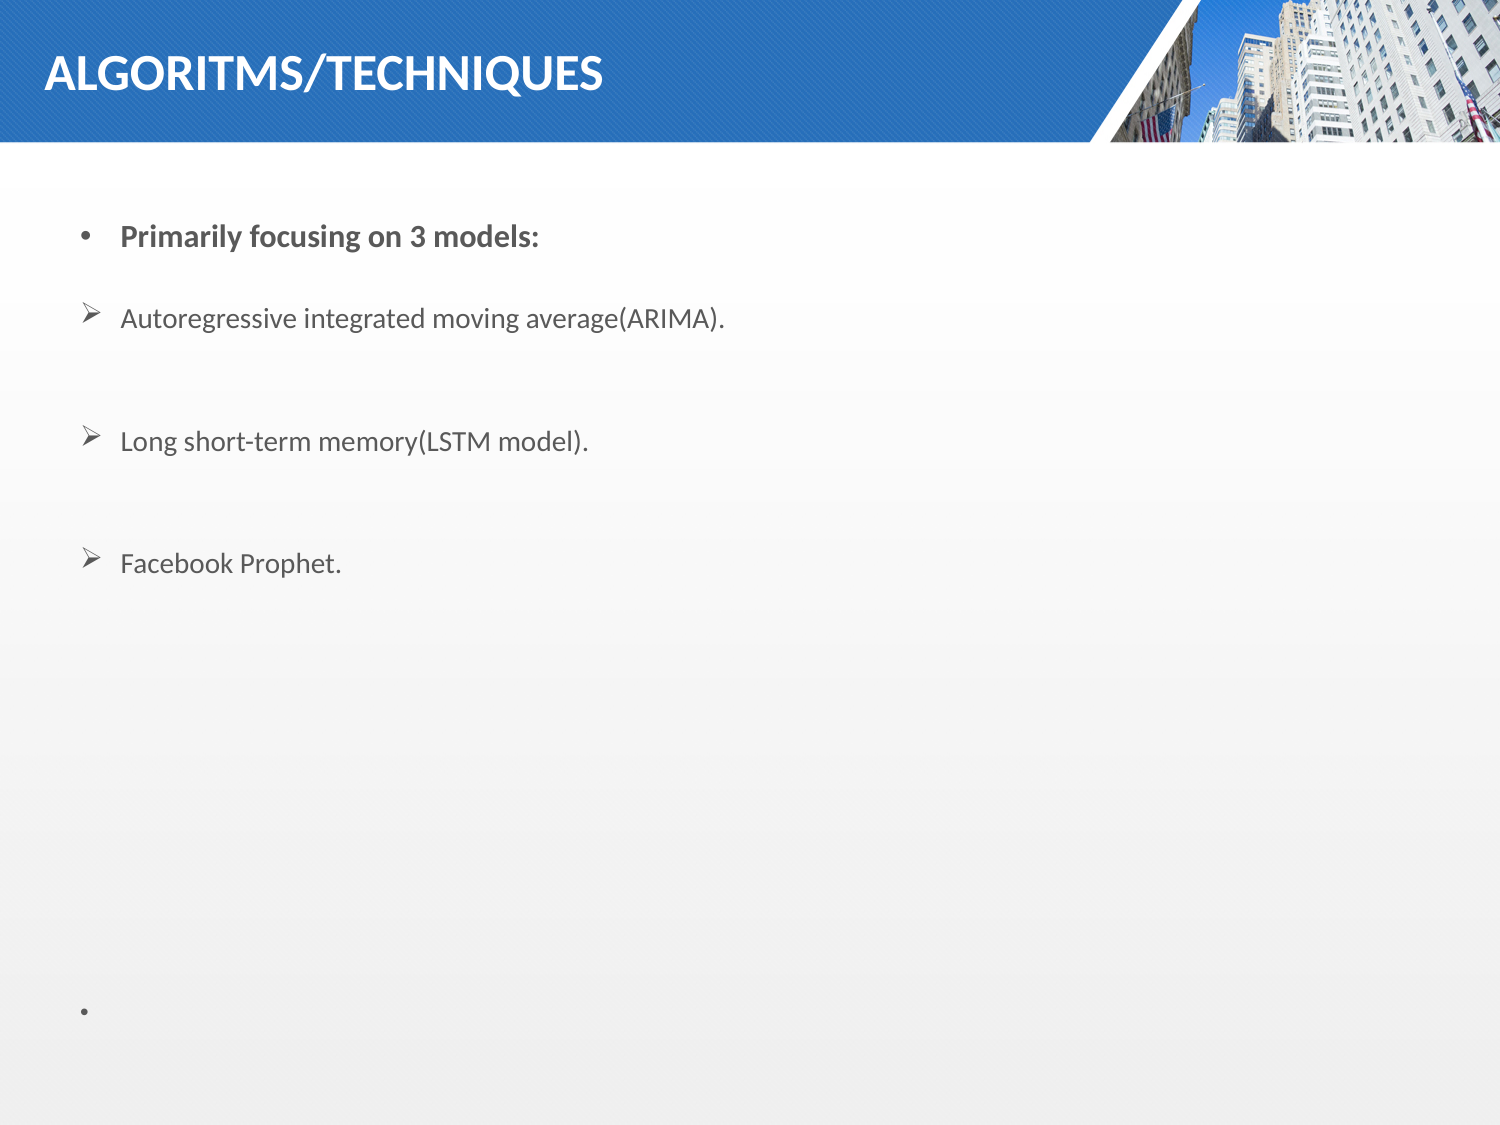

# ALGORITMS/TECHNIQUES
Primarily focusing on 3 models:

Autoregressive integrated moving average(ARIMA).

Long short-term memory(LSTM model).

Facebook Prophet.